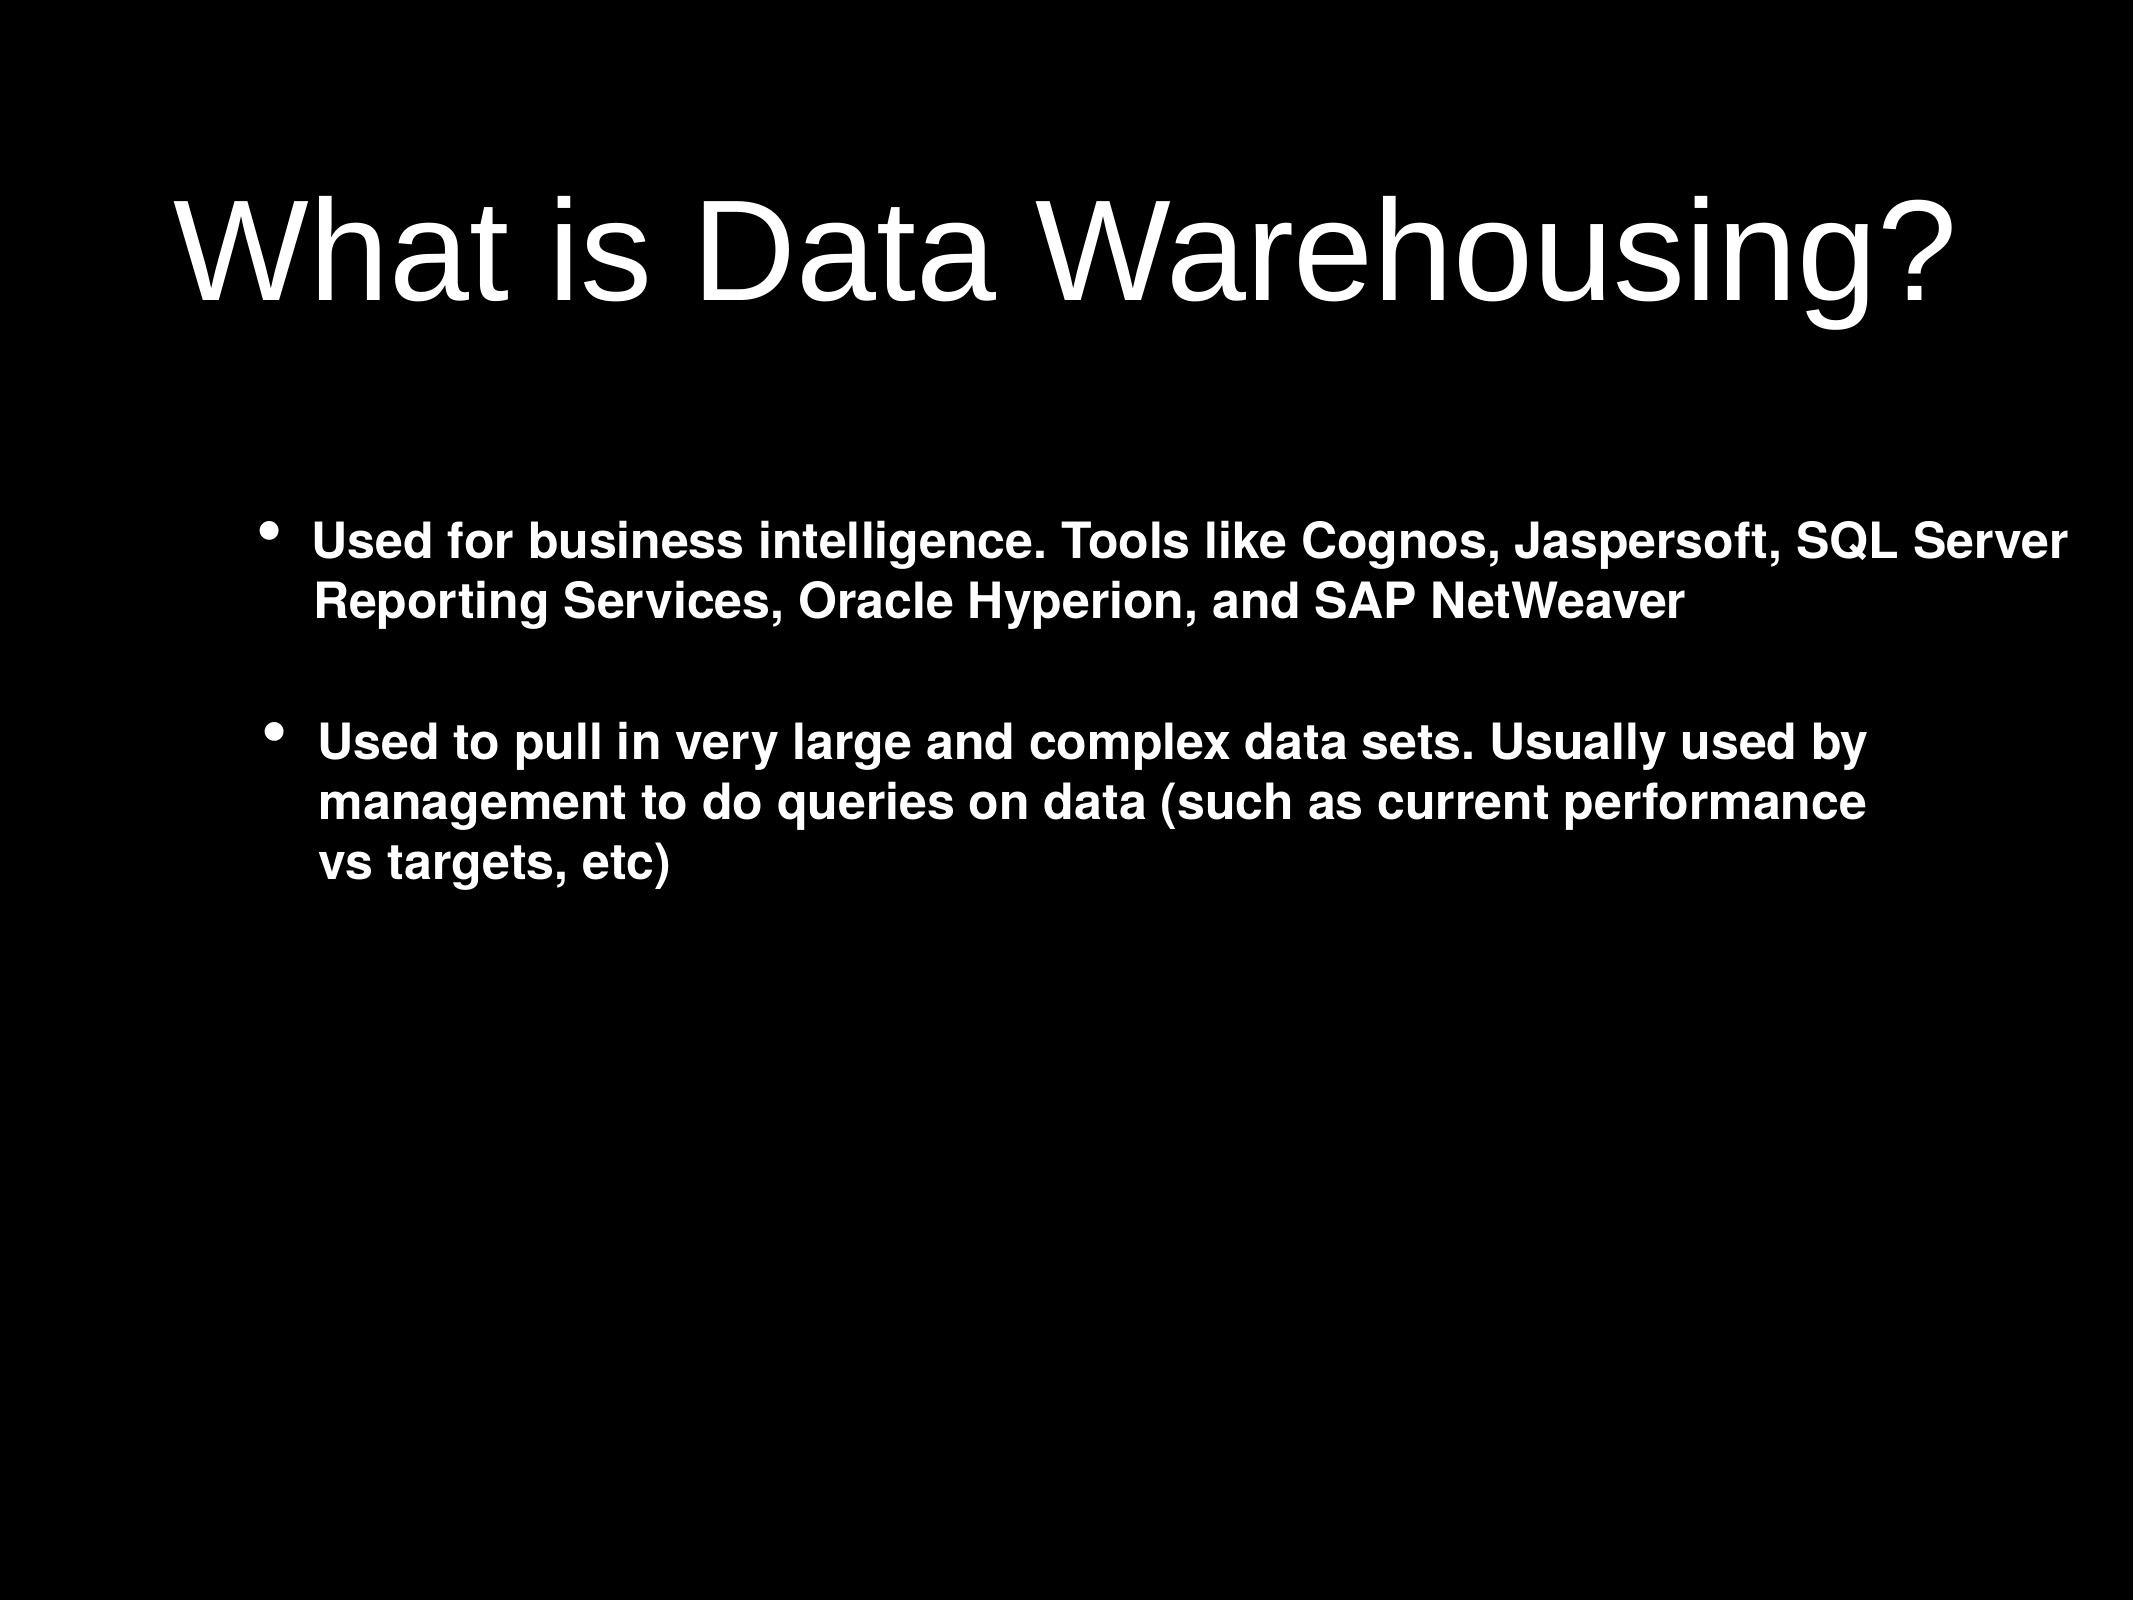

What is Data Warehousing?
Used for business intelligence. Tools like Cognos, Jaspersoft, SQL Server
    Reporting Services, Oracle Hyperion, and SAP NetWeaver
Used to pull in very large and complex data sets. Usually used by
    management to do queries on data (such as current performance
    vs targets, etc)